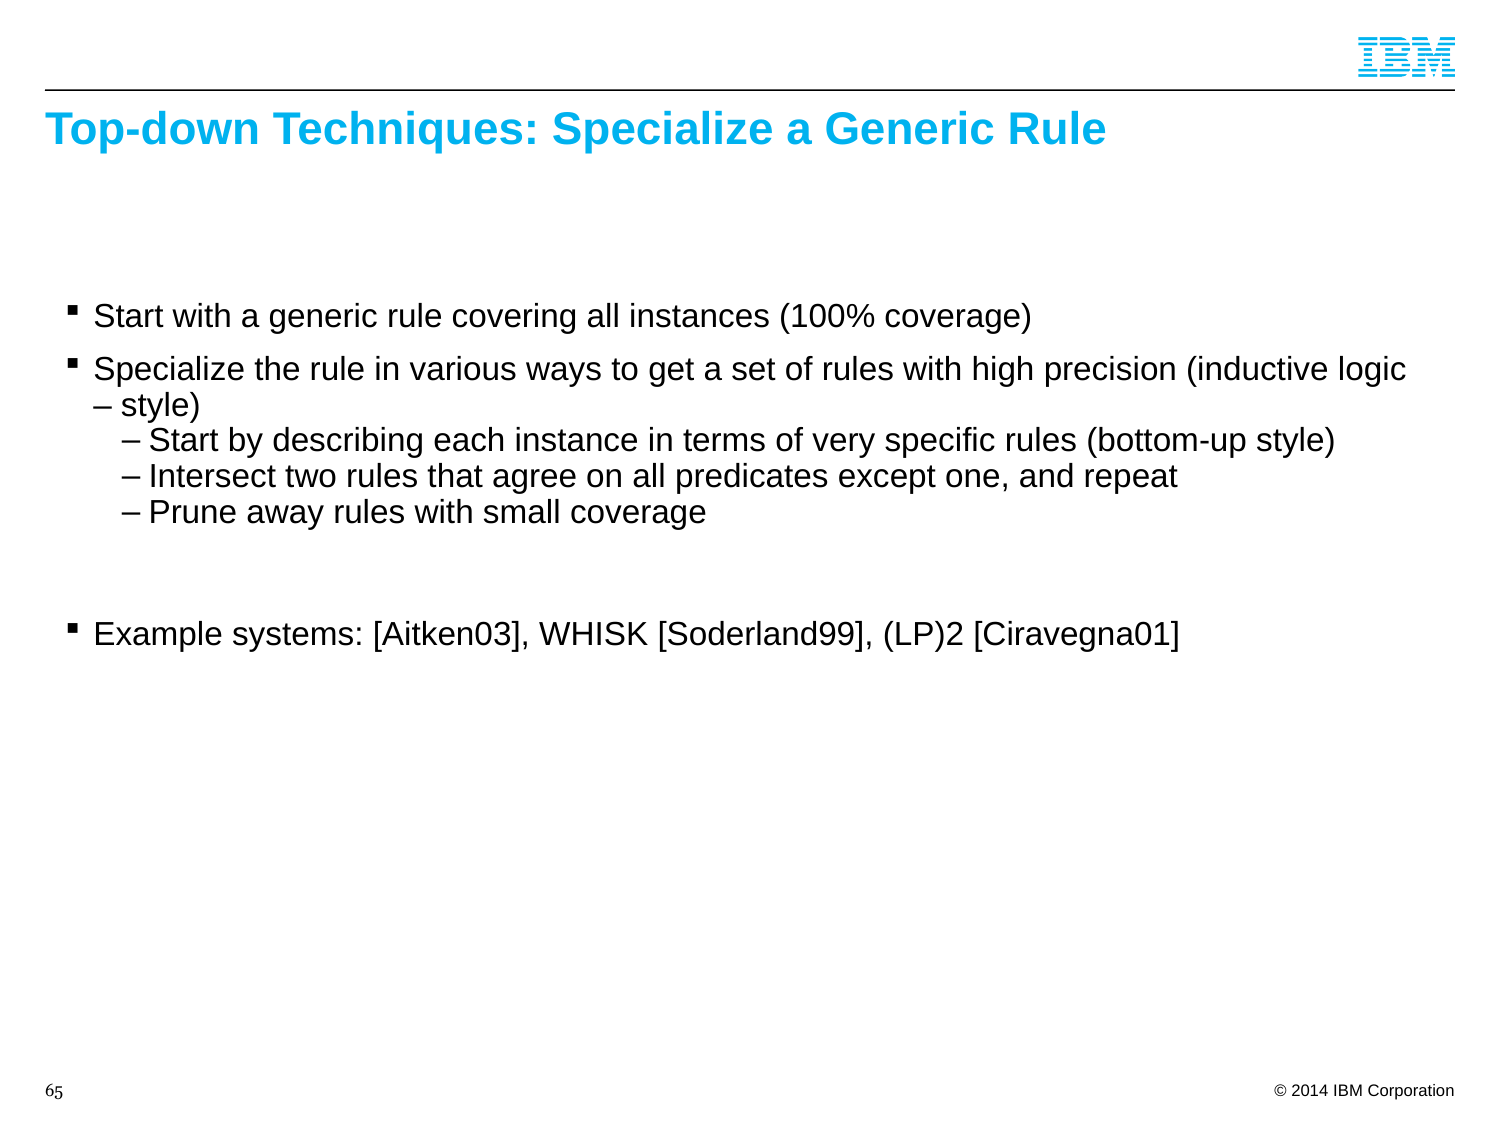

# Top-down Techniques: Specialize a Generic Rule
Start with a generic rule covering all instances (100% coverage)
Specialize the rule in various ways to get a set of rules with high precision (inductive logic – style)
Start by describing each instance in terms of very specific rules (bottom-up style)
Intersect two rules that agree on all predicates except one, and repeat
Prune away rules with small coverage

Example systems: [Aitken03], WHISK [Soderland99], (LP)2 [Ciravegna01]
65